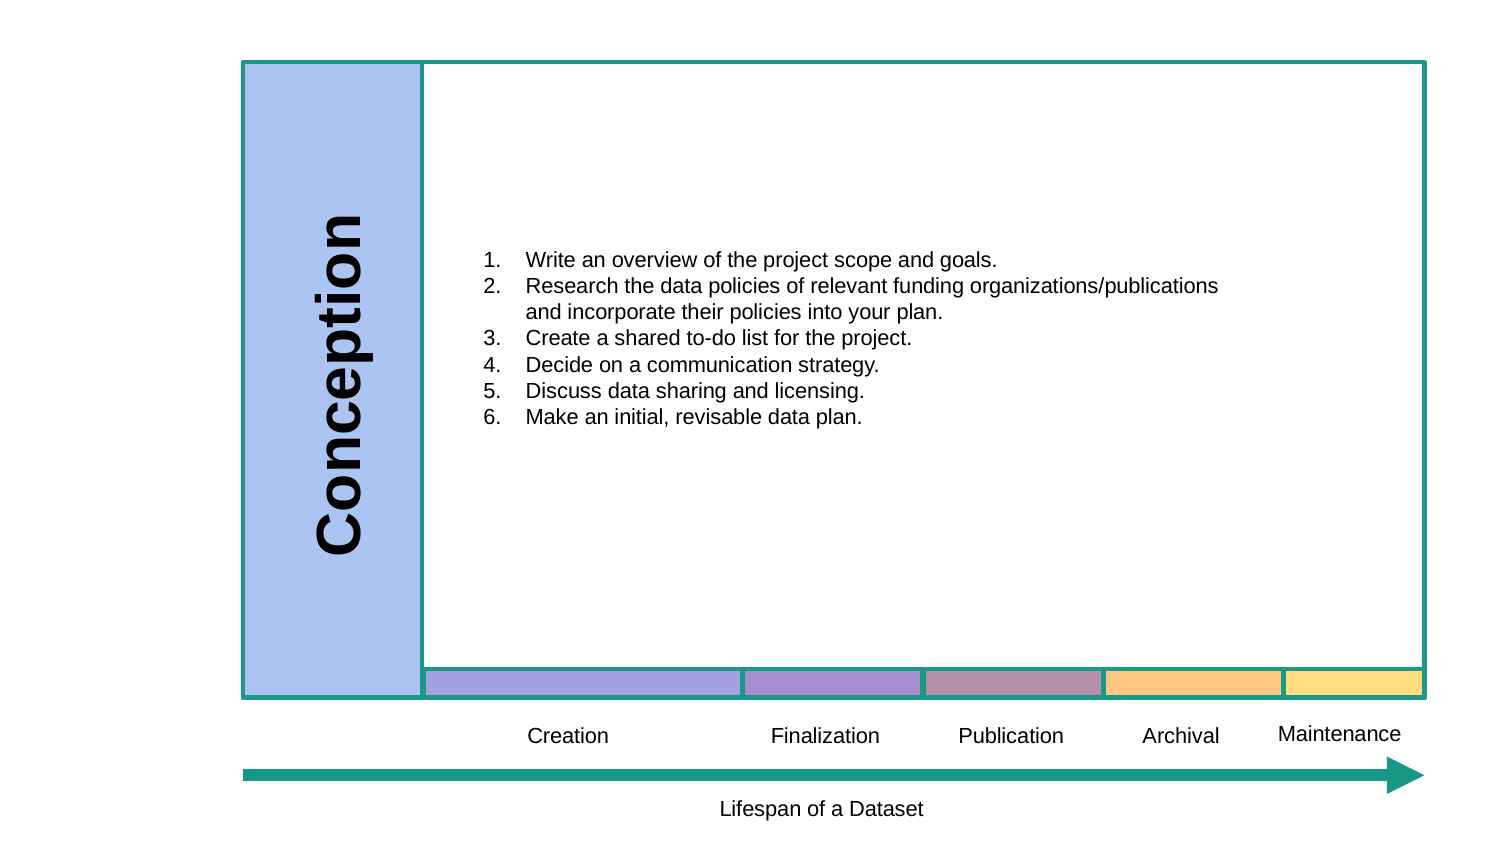

Maintenance
Conception
Creation
Finalization
Publication
Archival
Lifespan of a Dataset
Write an overview of the project scope and goals.
Research the data policies of relevant funding organizations/publications and incorporate their policies into your plan.
Create a shared to-do list for the project.
Decide on a communication strategy.
Discuss data sharing and licensing.
Make an initial, revisable data plan.
Conception